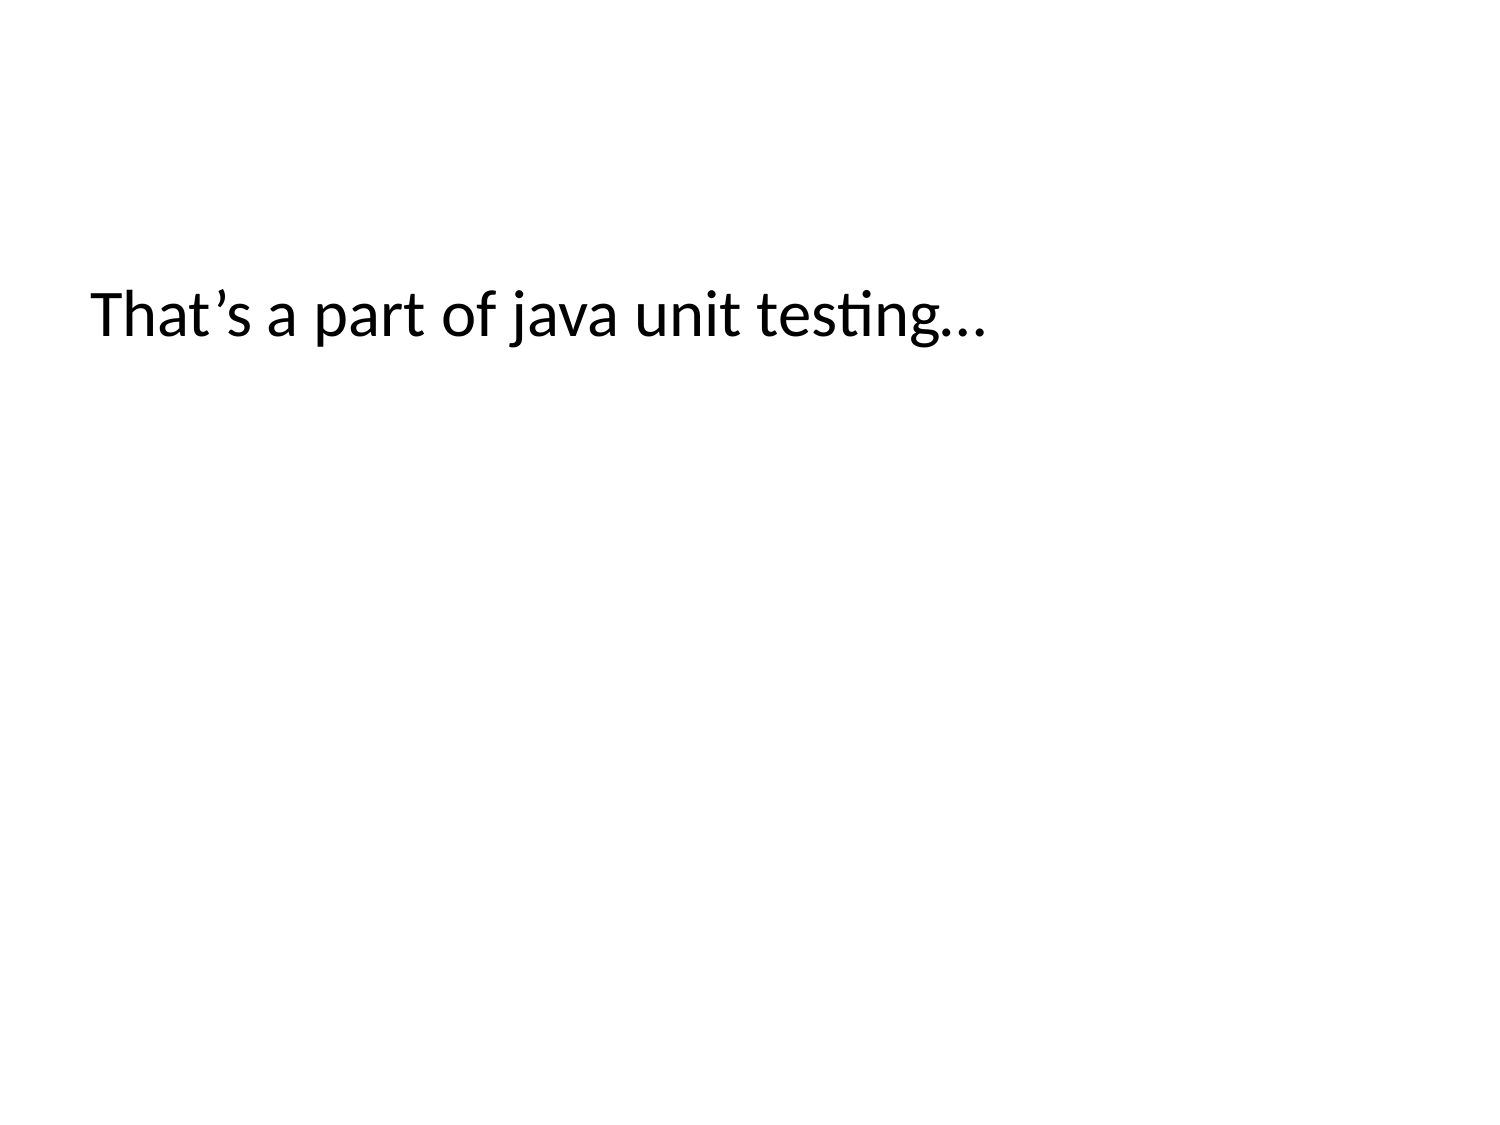

That’s a part of java unit testing…